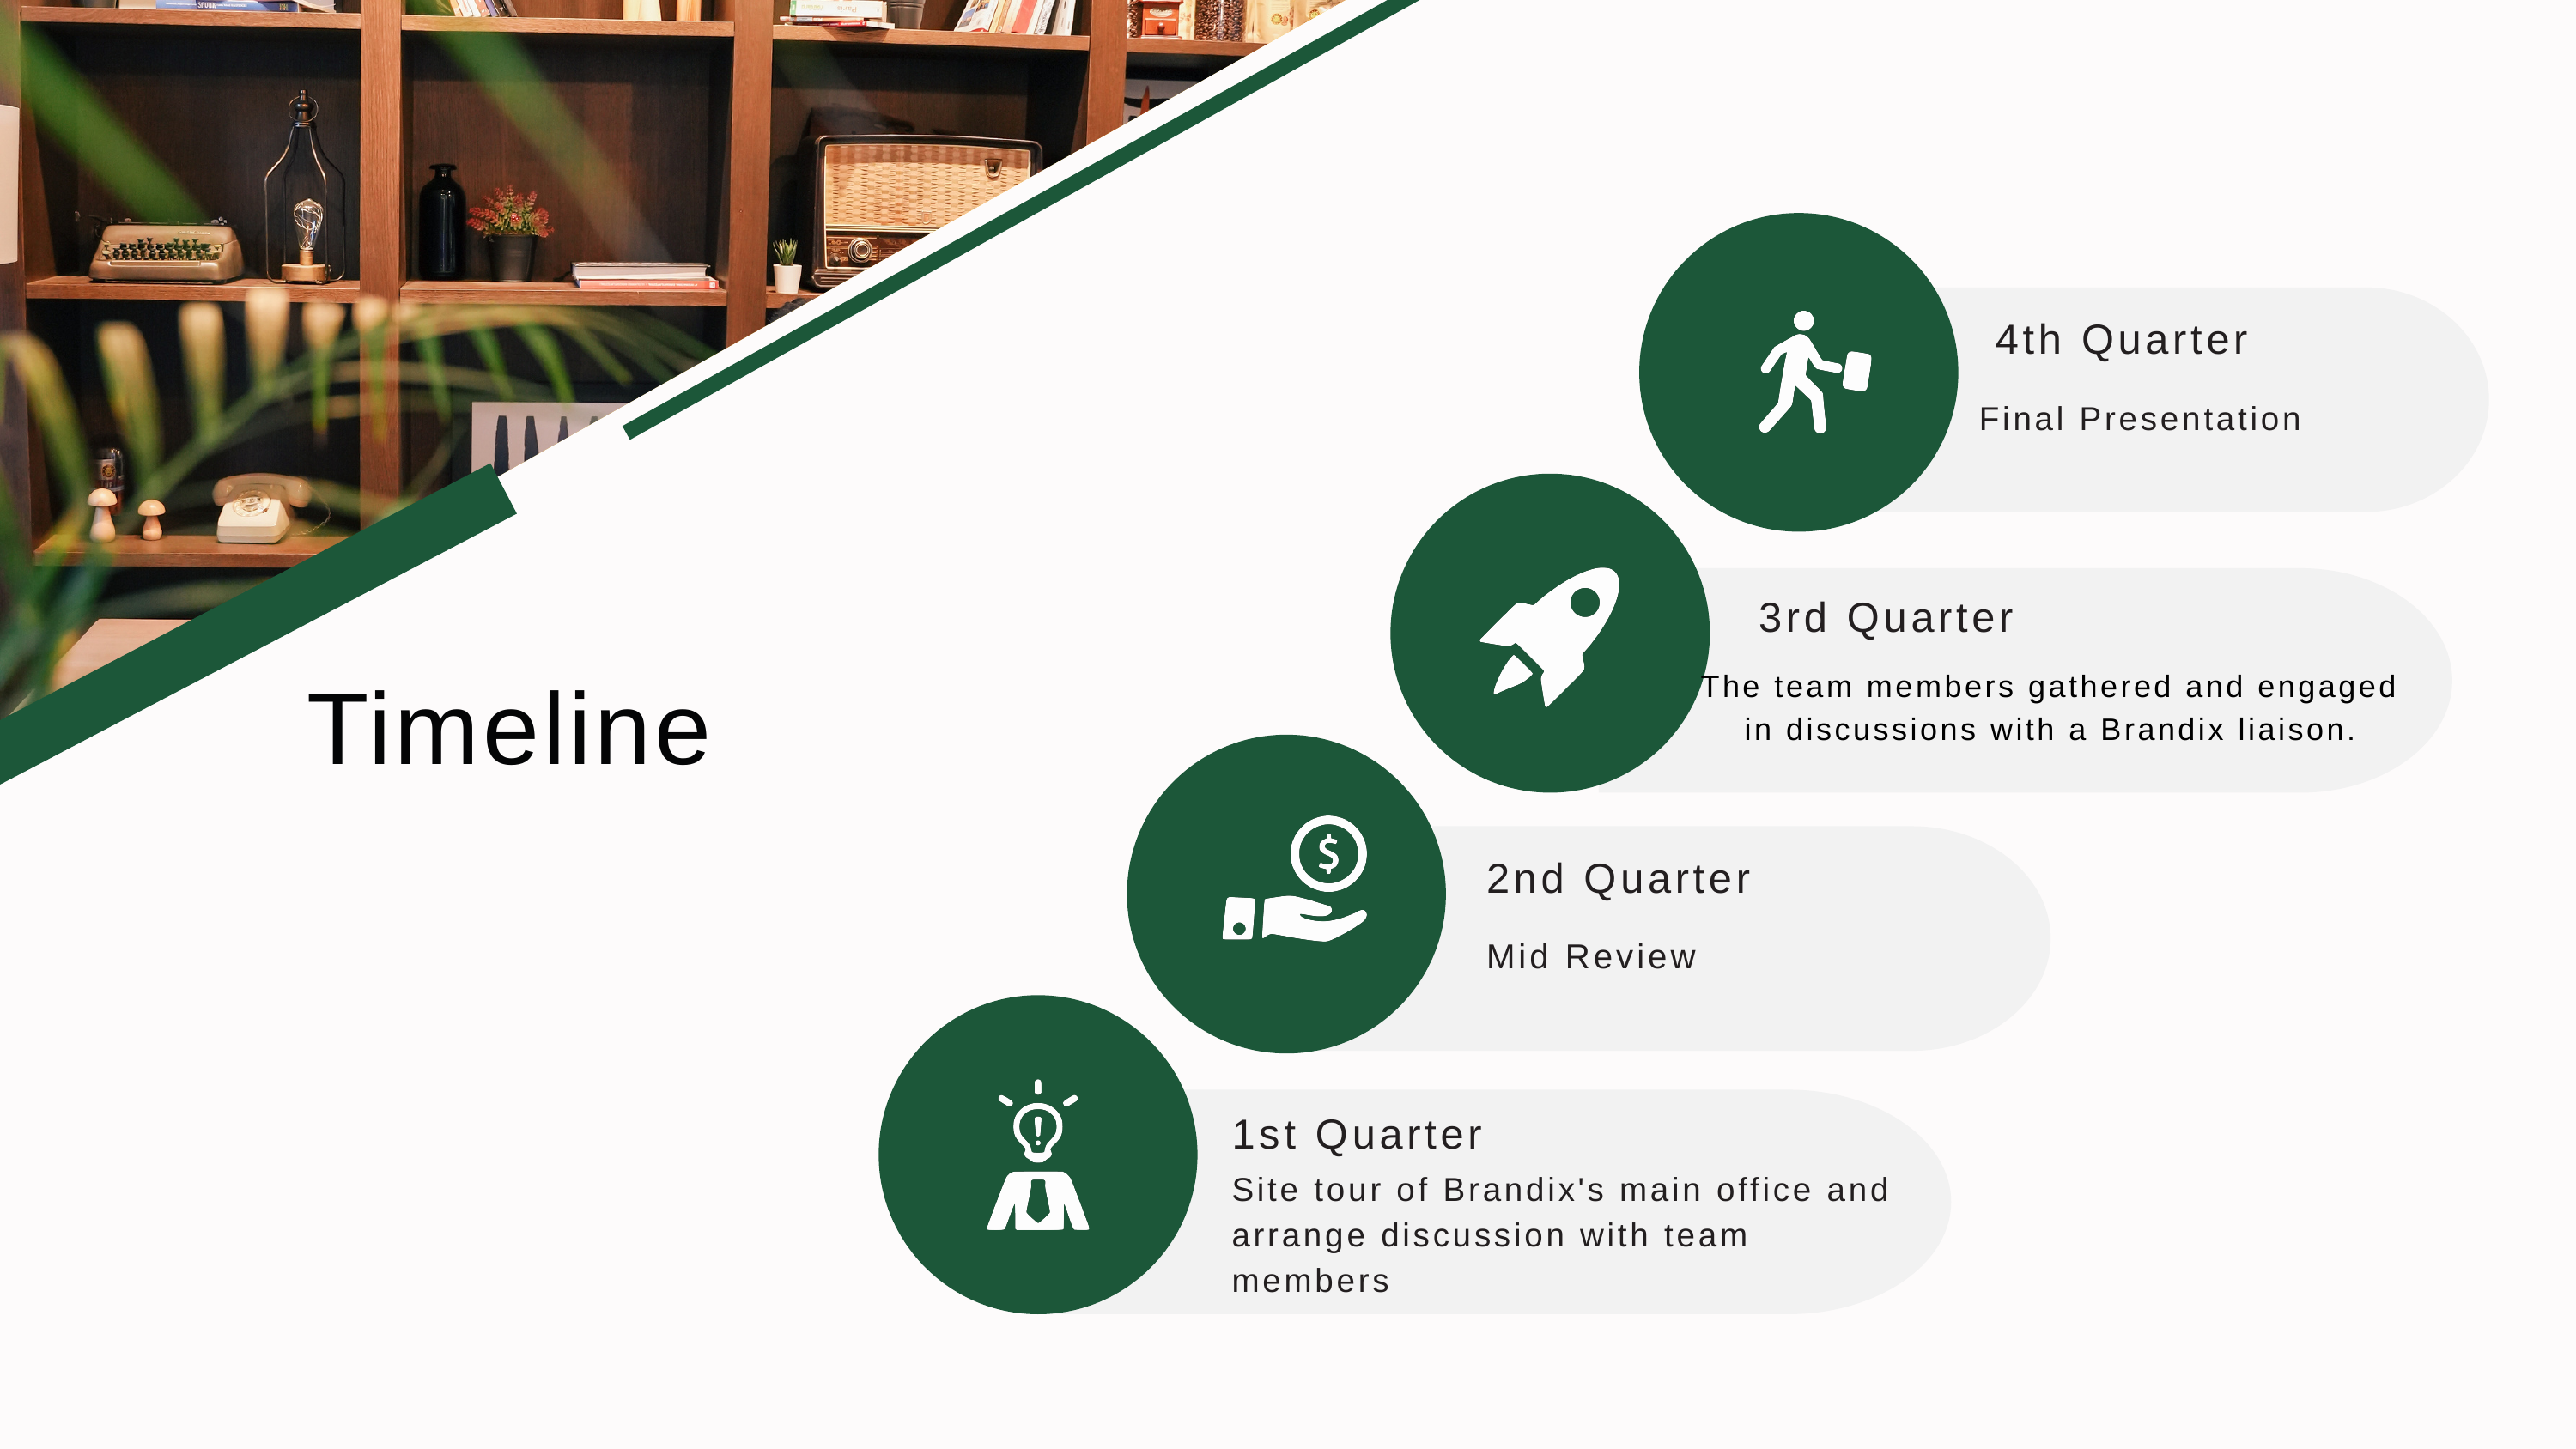

4th Quarter

Final Presentation

3rd Quarter
The team members gathered and engaged in discussions with a Brandix liaison.
Timeline

2nd Quarter
Mid Review

1st Quarter
Site tour of Brandix's main office and arrange discussion with team members